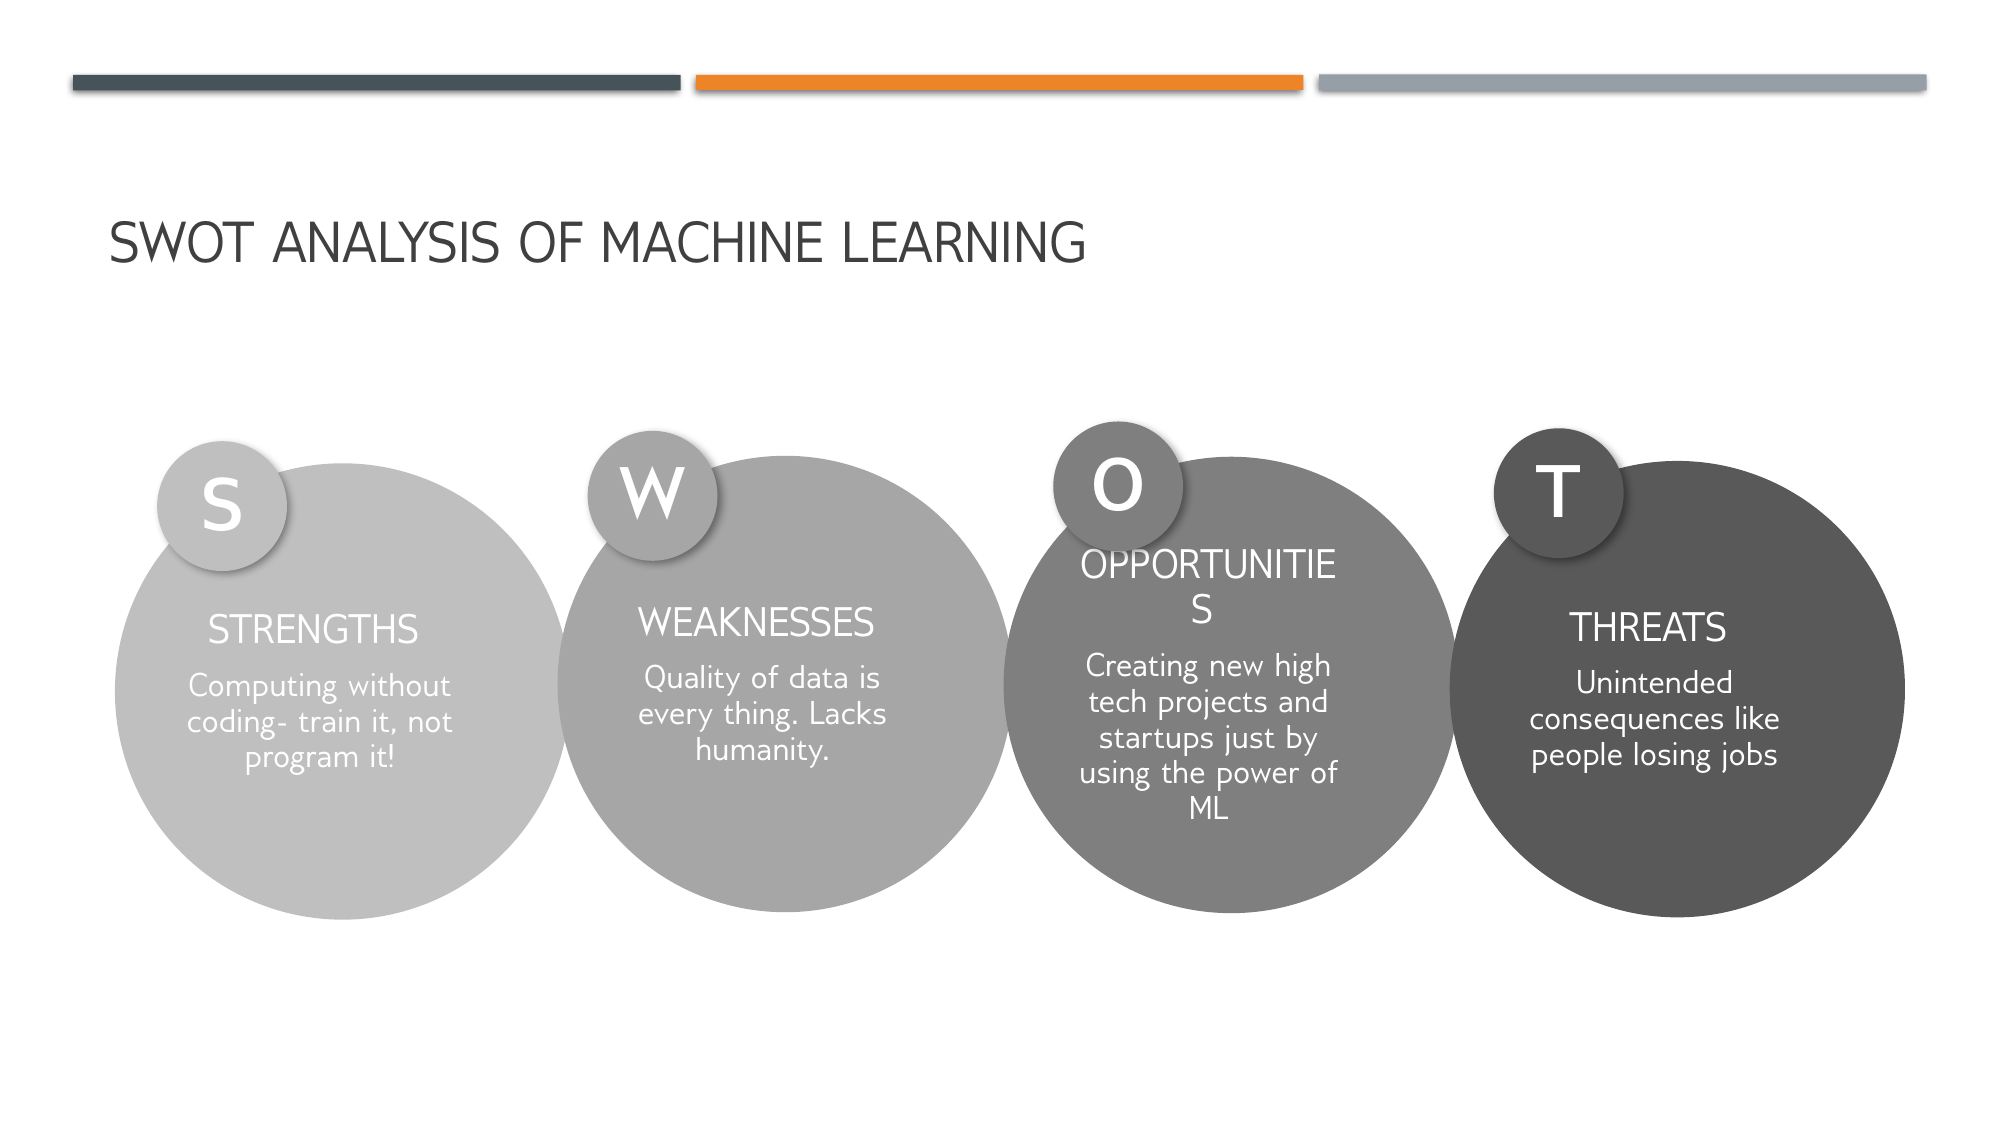

# SWOT Analysis of Machine learning
STRENGTHS
Computing without coding- train it, not program it!
S
WEAKNESSES
Quality of data is every thing. Lacks humanity.
W
OPPORTUNITIES
Creating new high tech projects and startups just by using the power of ML
O
THREATS
Unintended consequences like people losing jobs
T